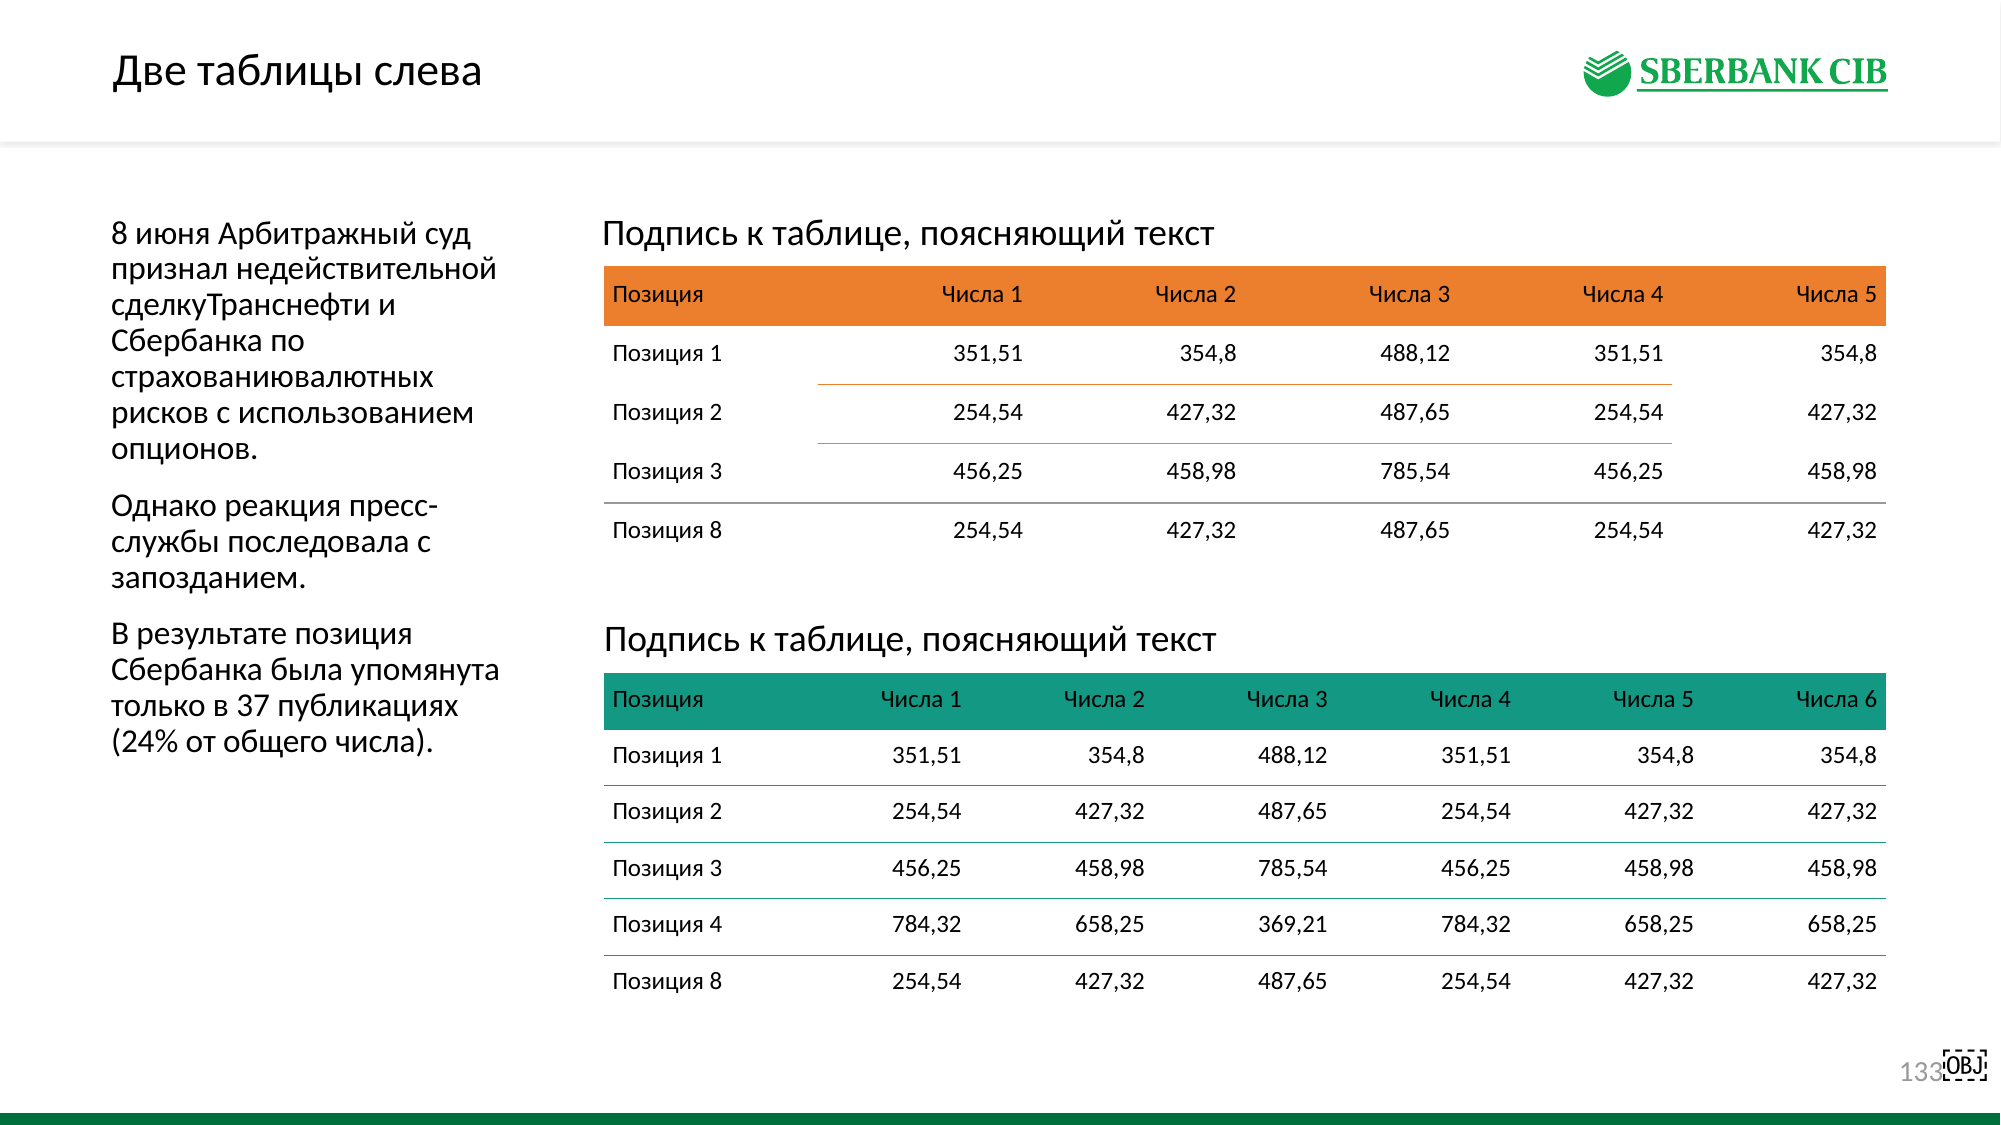

# Две таблицы слева
Подпись к таблице, поясняющий текст
8 июня Арбитражный суд признал недействительной сделкуТранснефти и Сбербанка по страхованиювалютных рисков с использованием опционов.
Однако реакция пресс-службы последовала с запозданием.
В результате позиция Сбербанка была упомянута только в 37 публикациях (24% от общего числа).
| Позиция | Числа 1 | Числа 2 | Числа 3 | Числа 4 | Числа 5 |
| --- | --- | --- | --- | --- | --- |
| Позиция 1 | 351,51 | 354,8 | 488,12 | 351,51 | 354,8 |
| Позиция 2 | 254,54 | 427,32 | 487,65 | 254,54 | 427,32 |
| Позиция 3 | 456,25 | 458,98 | 785,54 | 456,25 | 458,98 |
| Позиция 8 | 254,54 | 427,32 | 487,65 | 254,54 | 427,32 |
Подпись к таблице, поясняющий текст
| Позиция | Числа 1 | Числа 2 | Числа 3 | Числа 4 | Числа 5 | Числа 6 |
| --- | --- | --- | --- | --- | --- | --- |
| Позиция 1 | 351,51 | 354,8 | 488,12 | 351,51 | 354,8 | 354,8 |
| Позиция 2 | 254,54 | 427,32 | 487,65 | 254,54 | 427,32 | 427,32 |
| Позиция 3 | 456,25 | 458,98 | 785,54 | 456,25 | 458,98 | 458,98 |
| Позиция 4 | 784,32 | 658,25 | 369,21 | 784,32 | 658,25 | 658,25 |
| Позиция 8 | 254,54 | 427,32 | 487,65 | 254,54 | 427,32 | 427,32 |